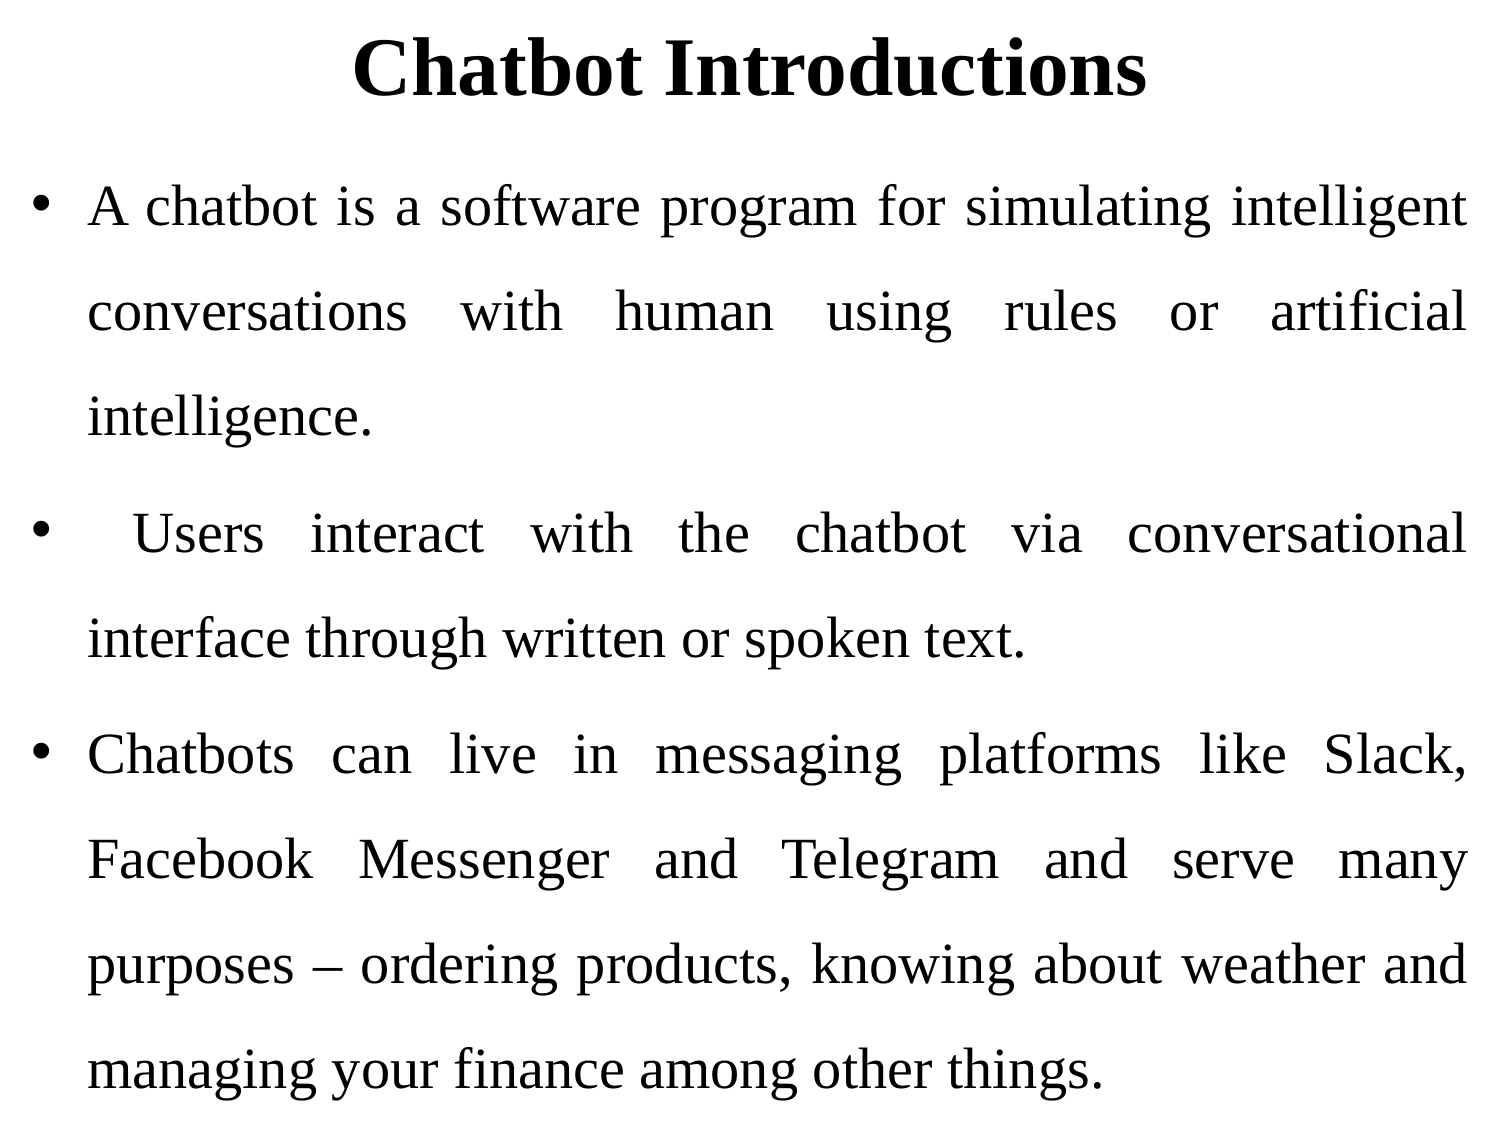

# Chatbot Introductions
A chatbot is a software program for simulating intelligent conversations with human using rules or artificial intelligence.
 Users interact with the chatbot via conversational interface through written or spoken text.
Chatbots can live in messaging platforms like Slack, Facebook Messenger and Telegram and serve many purposes – ordering products, knowing about weather and managing your finance among other things.